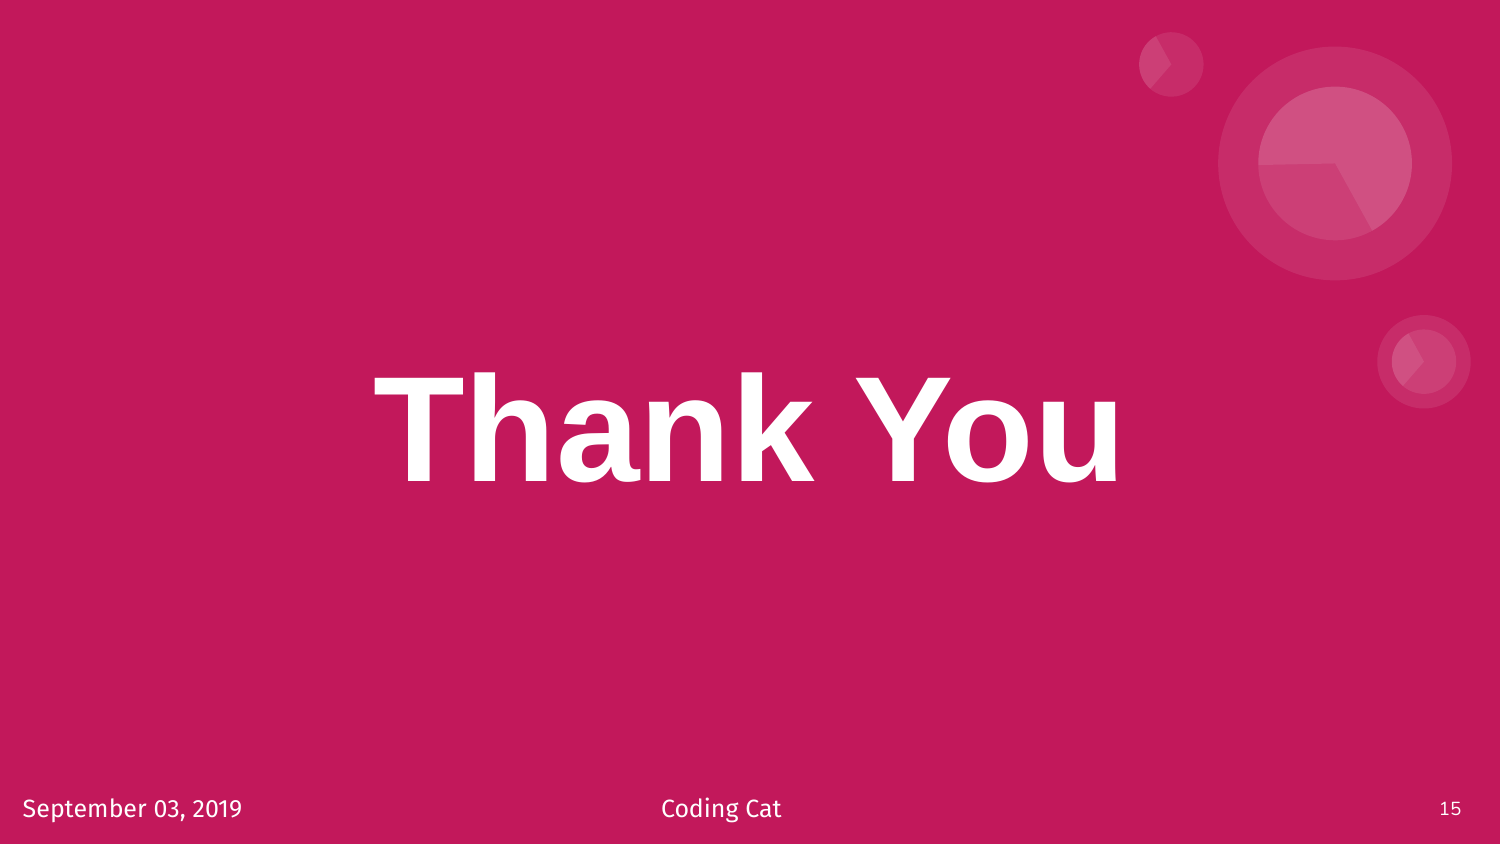

# Thank You
September 03, 2019
Coding Cat
15